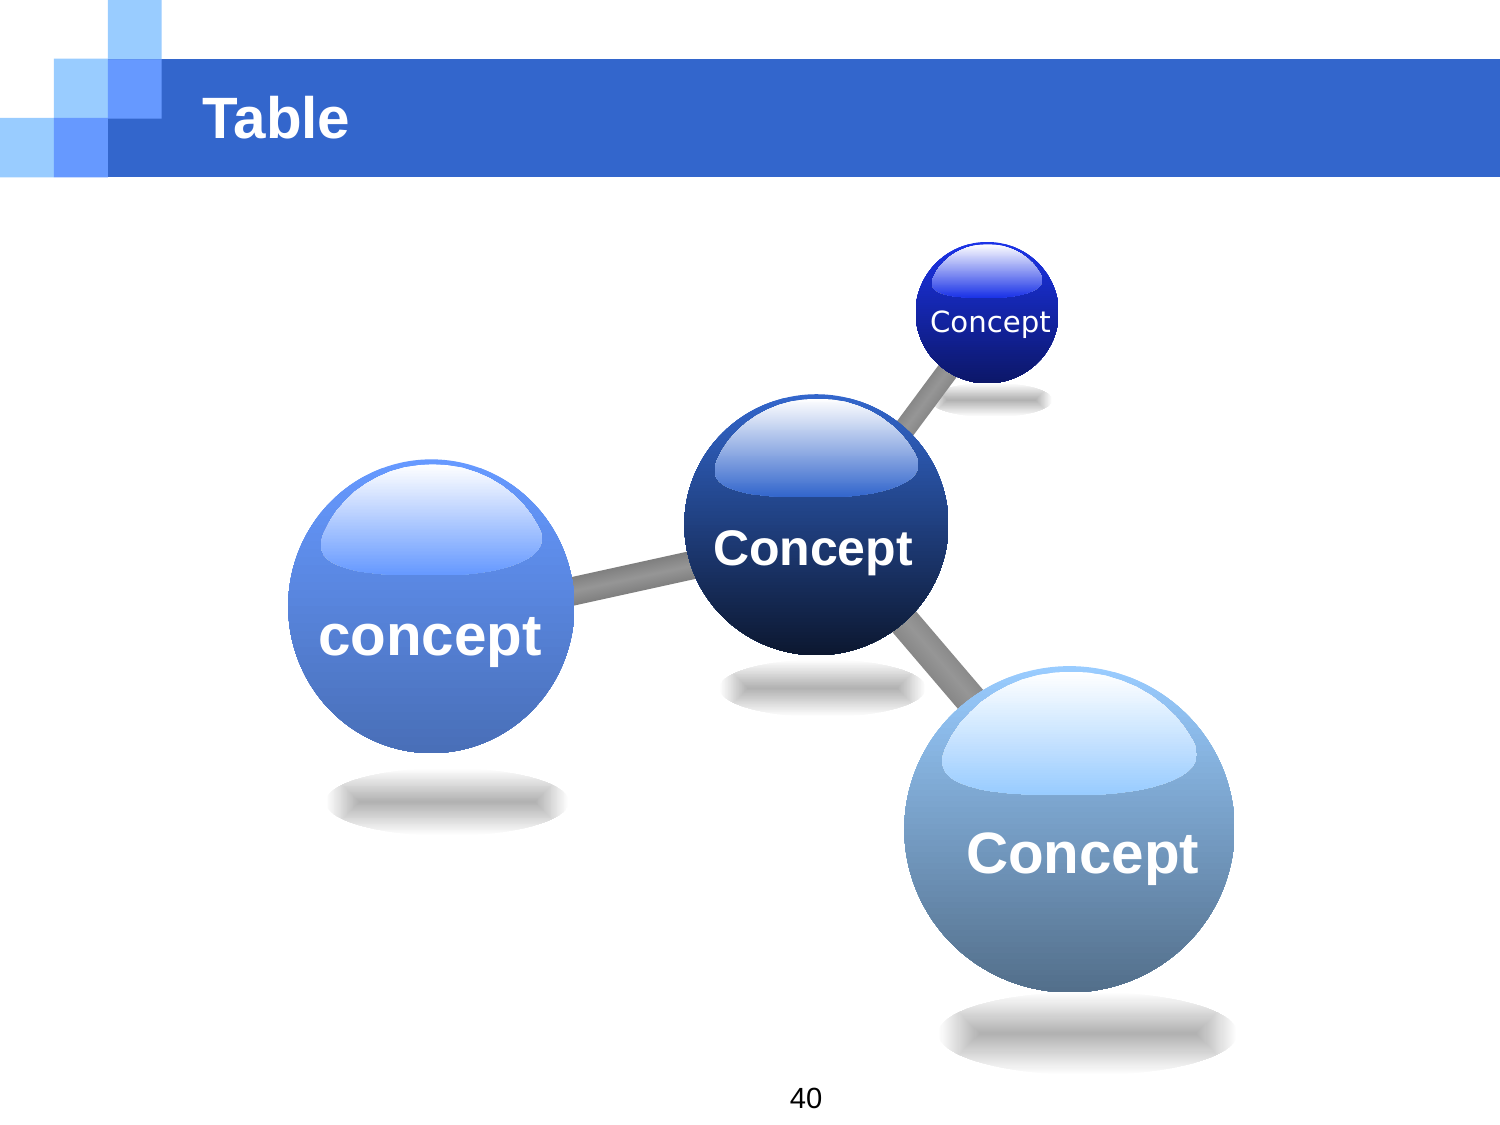

# Table

Concept

Concept

concept

Concept

40